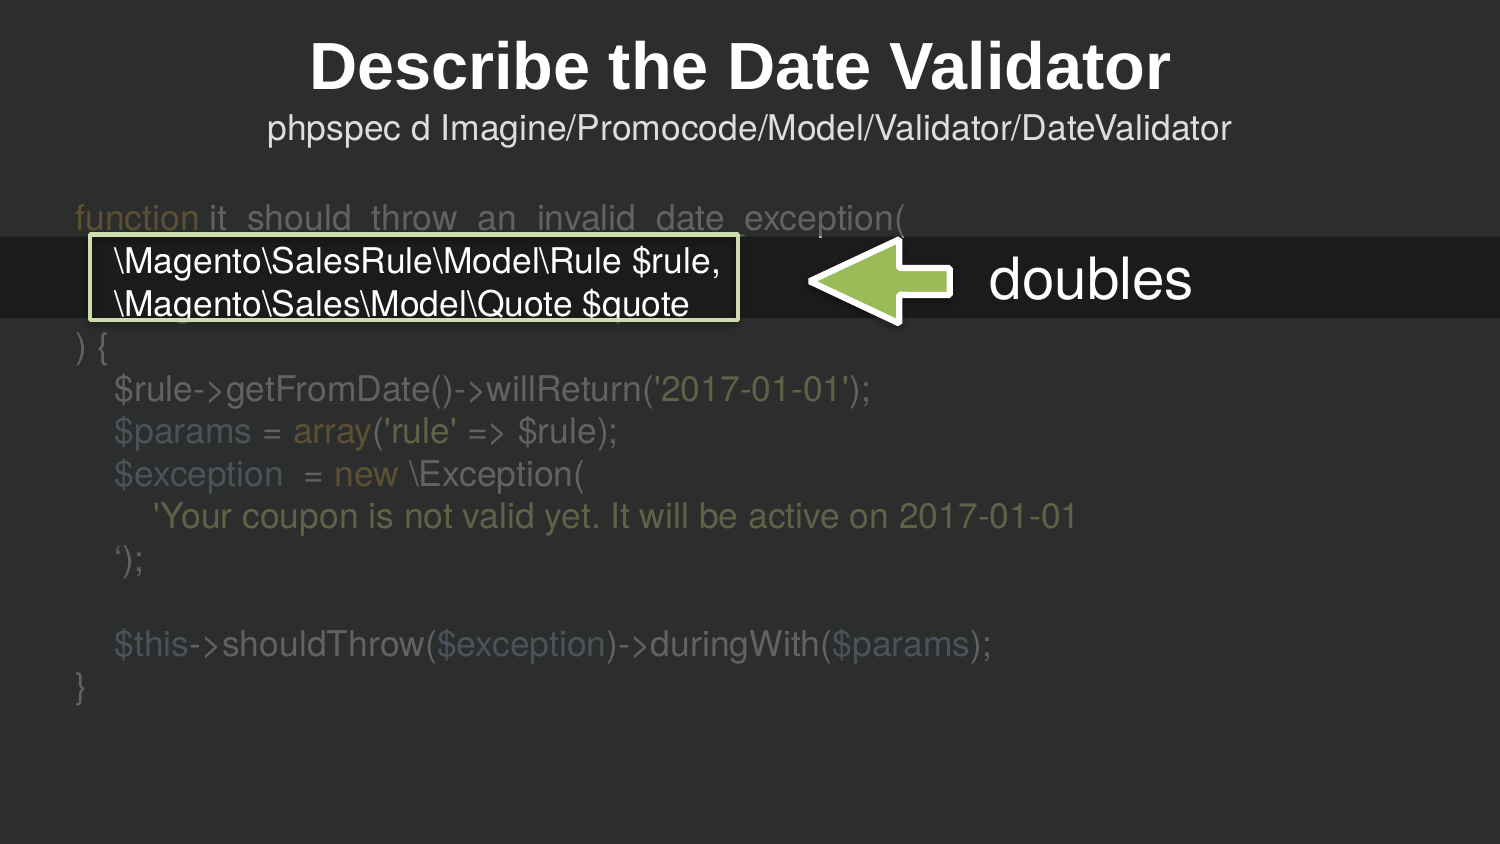

# Describe the Date Validator

phpspec d Imagine/Promocode/Model/Validator/DateValidator
function it_should_throw_an_invalid_date_exception(
    \Magento\SalesRule\Model\Rule $rule,
    \Magento\Sales\Model\Quote $quote
) {
    $rule->getFromDate()->willReturn('2017-01-01');
    $params = array('rule' => $rule);
    $exception  = new \Exception(
        'Your coupon is not valid yet. It will be active on 2017-01-01
    ‘);
    $this->shouldThrow($exception)->duringWith($params);
}
doubles